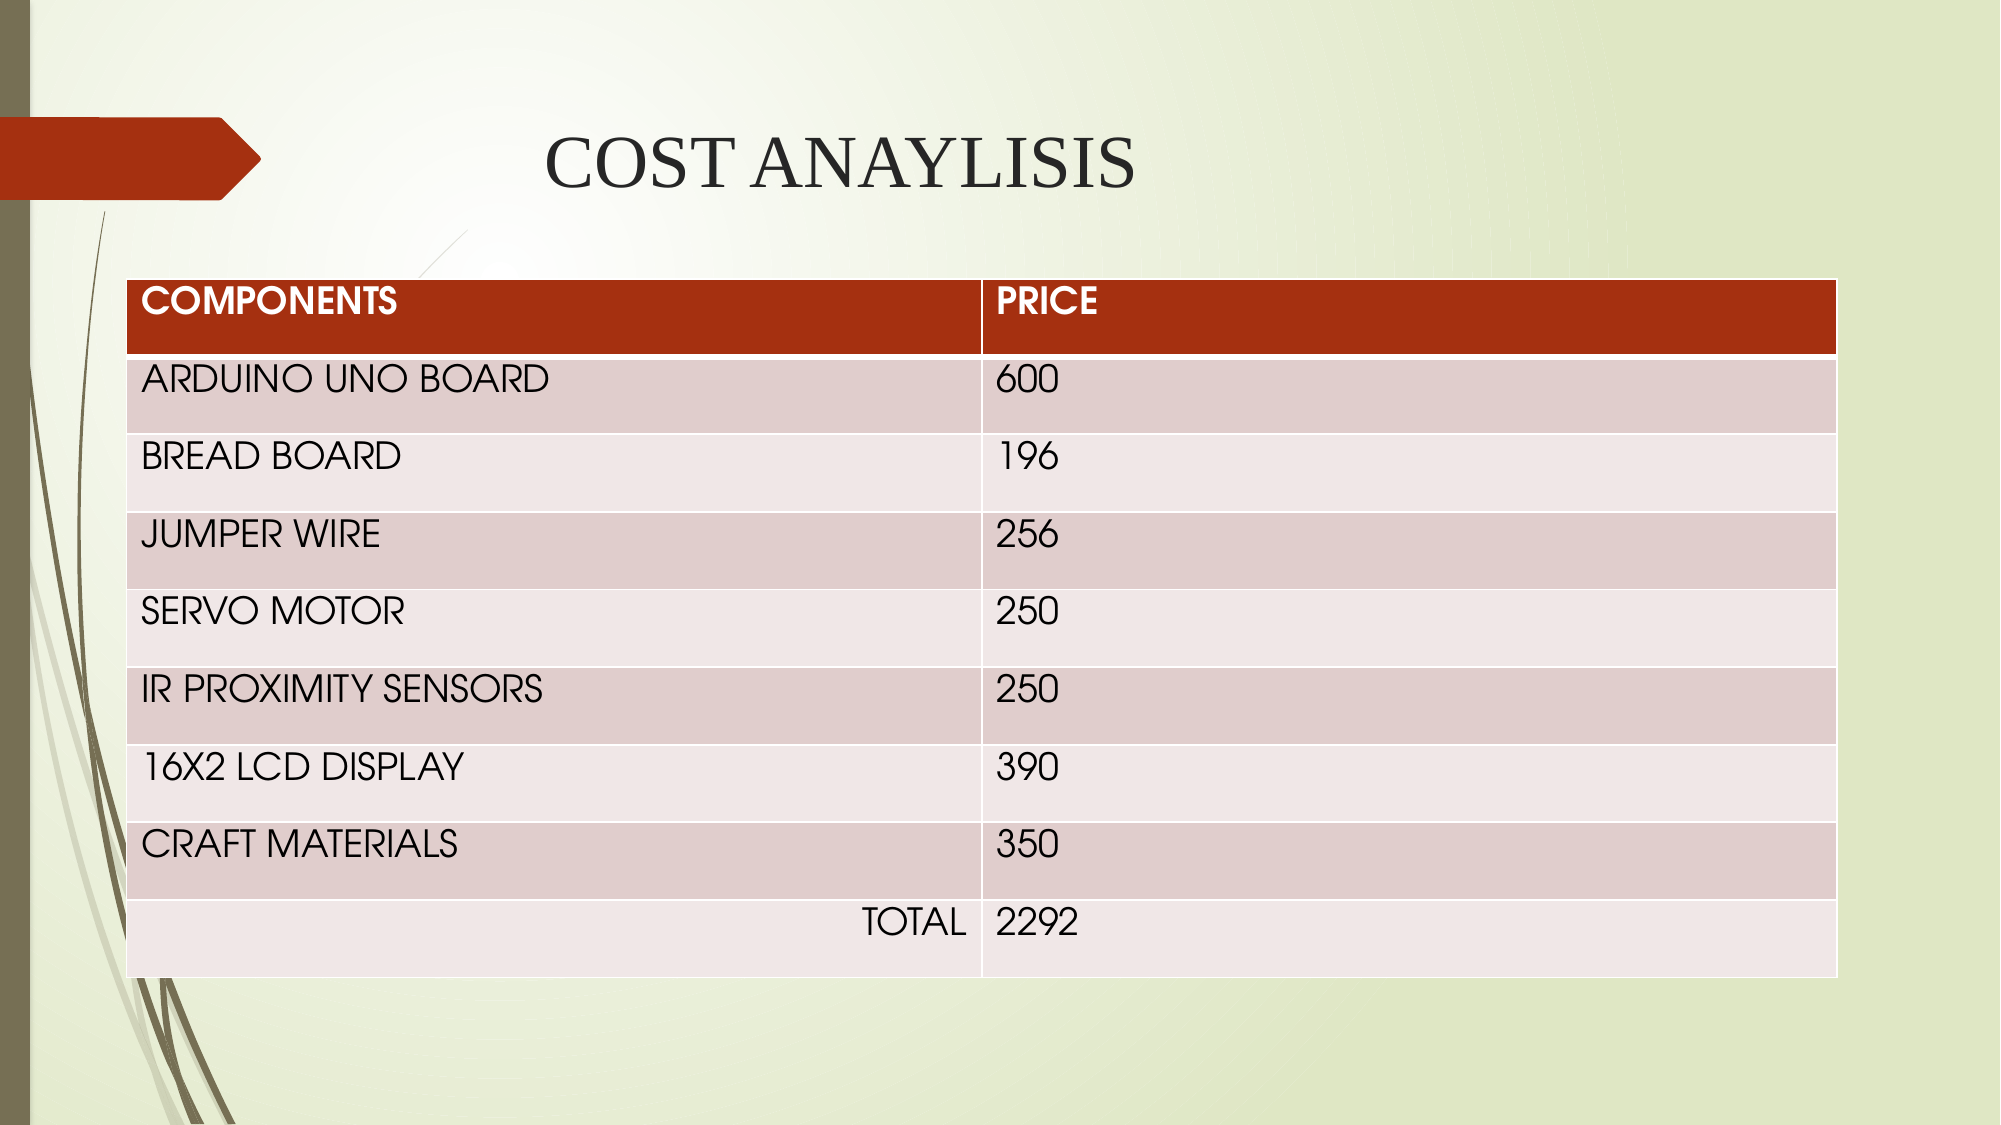

# COST ANAYLISIS
| COMPONENTS | PRICE |
| --- | --- |
| ARDUINO UNO BOARD | 600 |
| BREAD BOARD | 196 |
| JUMPER WIRE | 256 |
| SERVO MOTOR | 250 |
| IR PROXIMITY SENSORS | 250 |
| 16X2 LCD DISPLAY | 390 |
| CRAFT MATERIALS | 350 |
| TOTAL | 2292 |